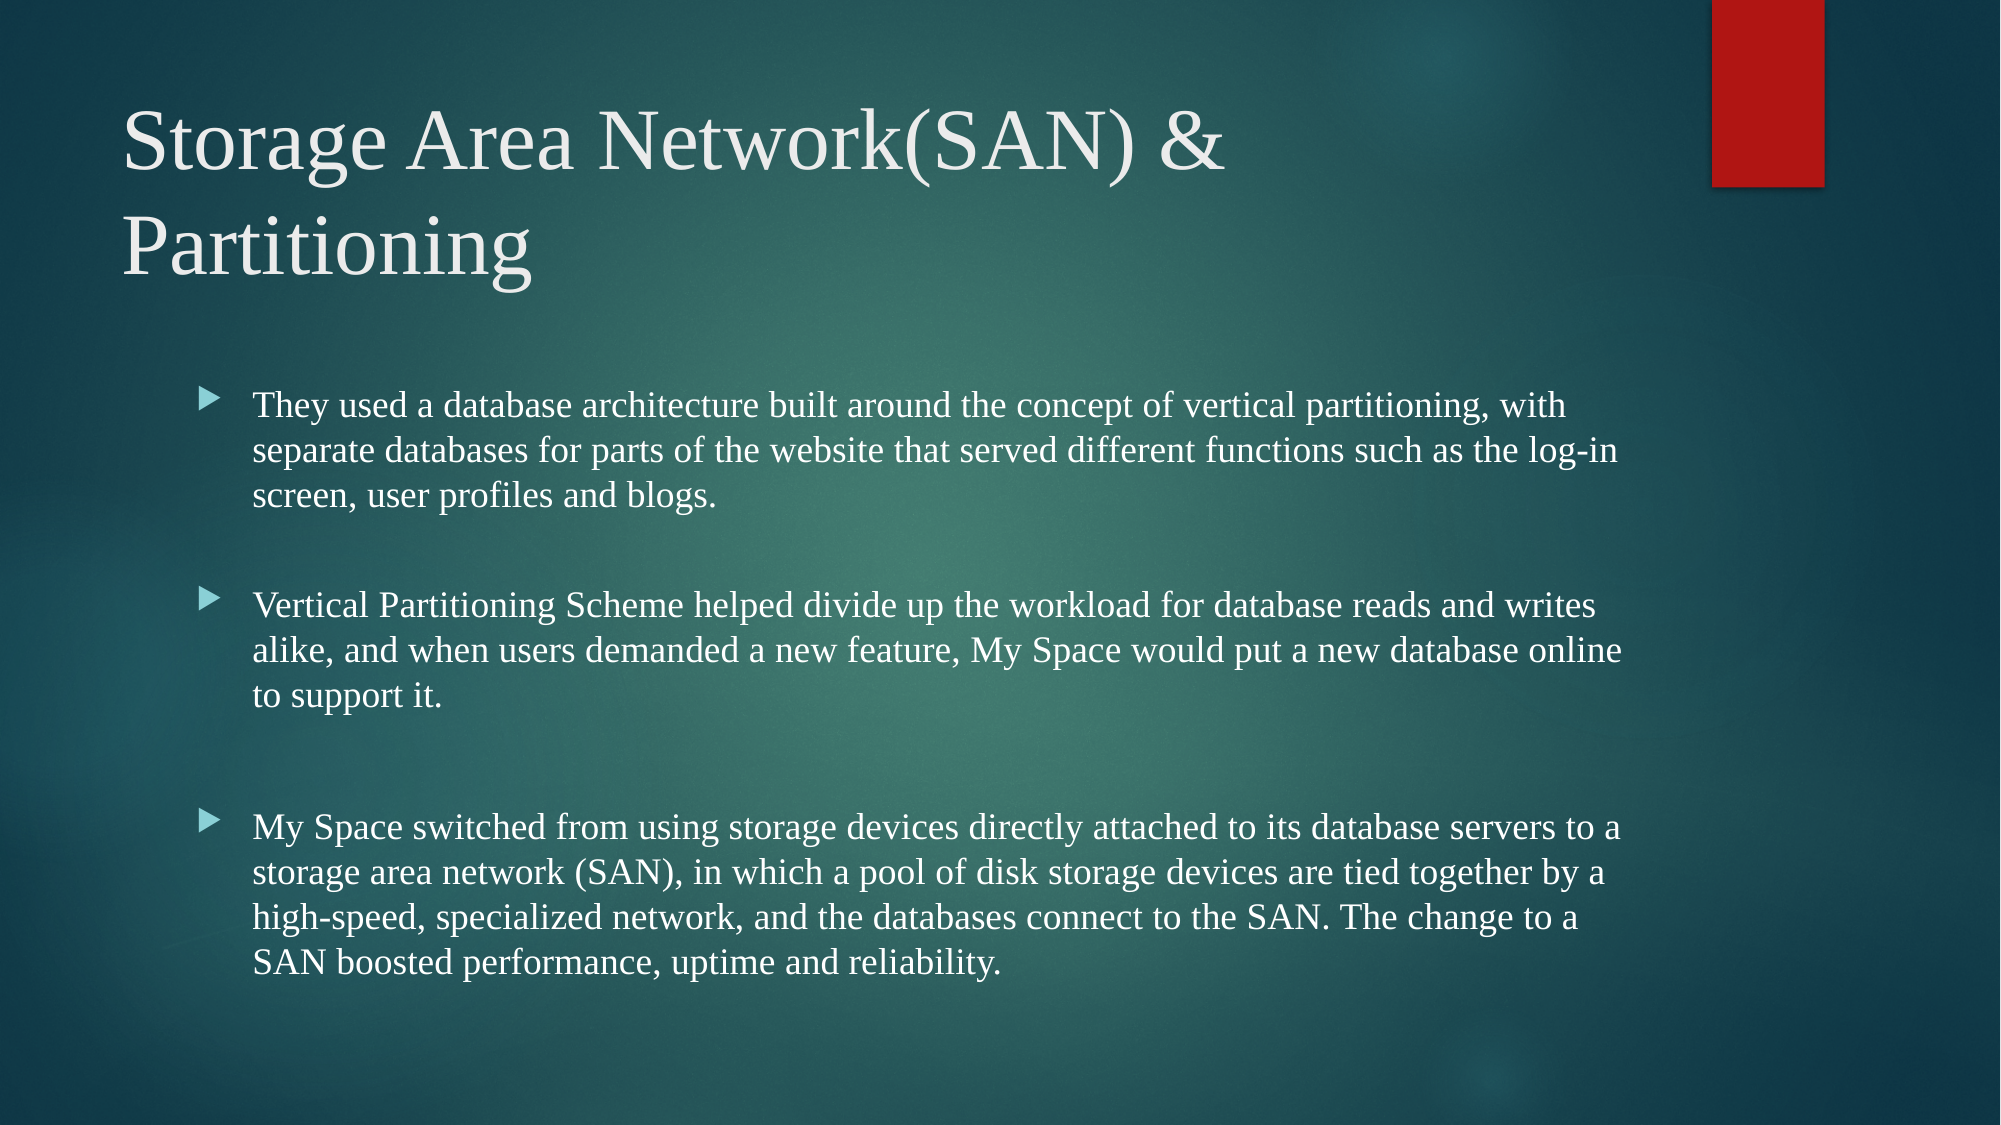

# Storage Area Network(SAN) & Partitioning
They used a database architecture built around the concept of vertical partitioning, with separate databases for parts of the website that served different functions such as the log-in screen, user profiles and blogs.
Vertical Partitioning Scheme helped divide up the workload for database reads and writes alike, and when users demanded a new feature, My Space would put a new database online to support it.

My Space switched from using storage devices directly attached to its database servers to a storage area network (SAN), in which a pool of disk storage devices are tied together by a high-speed, specialized network, and the databases connect to the SAN. The change to a SAN boosted performance, uptime and reliability.